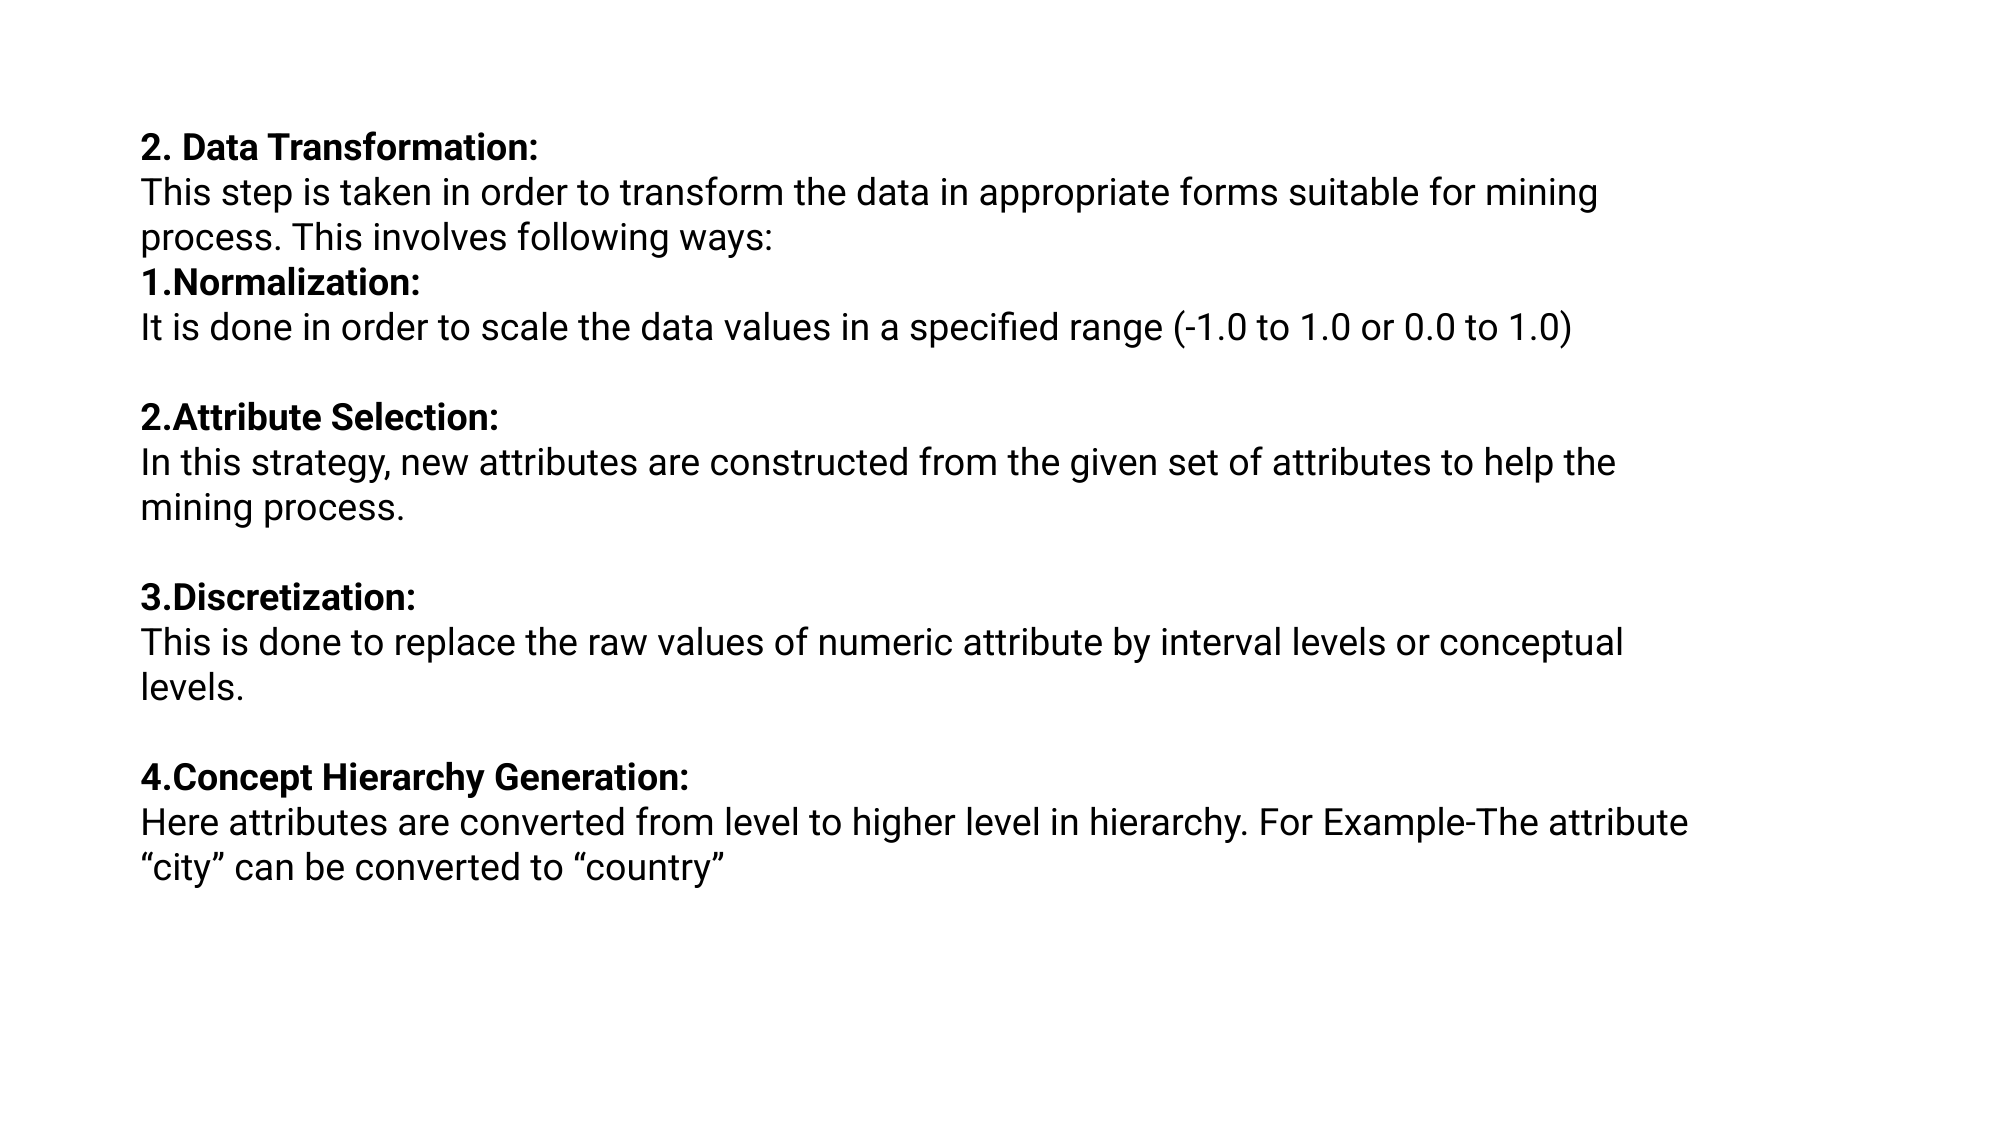

2. Data Transformation:
This step is taken in order to transform the data in appropriate forms suitable for mining process. This involves following ways:
Normalization:
It is done in order to scale the data values in a specified range (-1.0 to 1.0 or 0.0 to 1.0)

Attribute Selection:
In this strategy, new attributes are constructed from the given set of attributes to help the mining process.

Discretization:
This is done to replace the raw values of numeric attribute by interval levels or conceptual levels.

Concept Hierarchy Generation:
Here attributes are converted from level to higher level in hierarchy. For Example-The attribute “city” can be converted to “country”